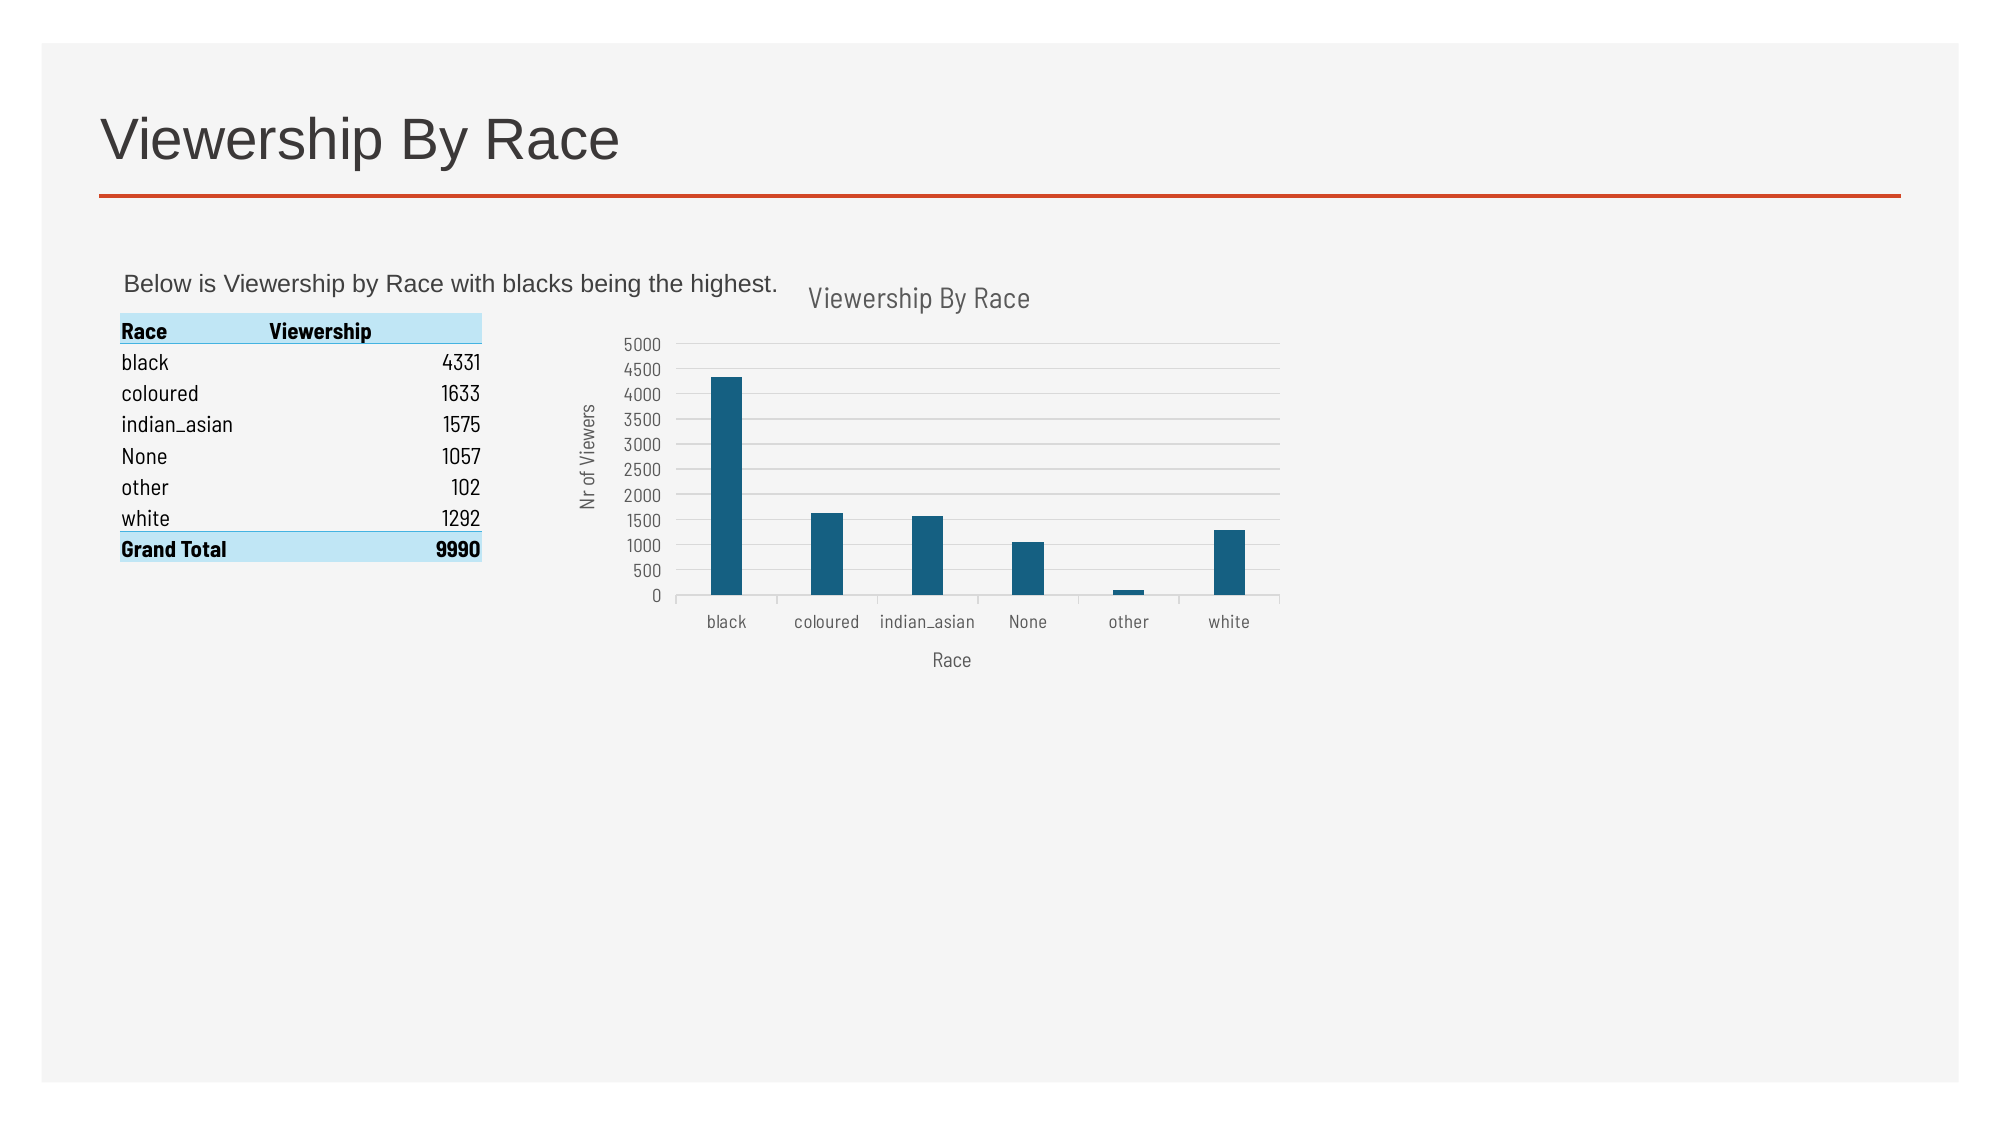

# Viewership By Race
Below is Viewership by Race with blacks being the highest.

### Chart: Viewership By Race

| Category | Total |
|---|---|
| black | 4331.0 |
| coloured | 1633.0 |
| indian_asian | 1575.0 |
| None | 1057.0 |
| other | 102.0 |
| white | 1292.0 |
| Race | Viewership |
| --- | --- |
| black | 4331 |
| coloured | 1633 |
| indian\_asian | 1575 |
| None | 1057 |
| other | 102 |
| white | 1292 |
| Grand Total | 9990 |